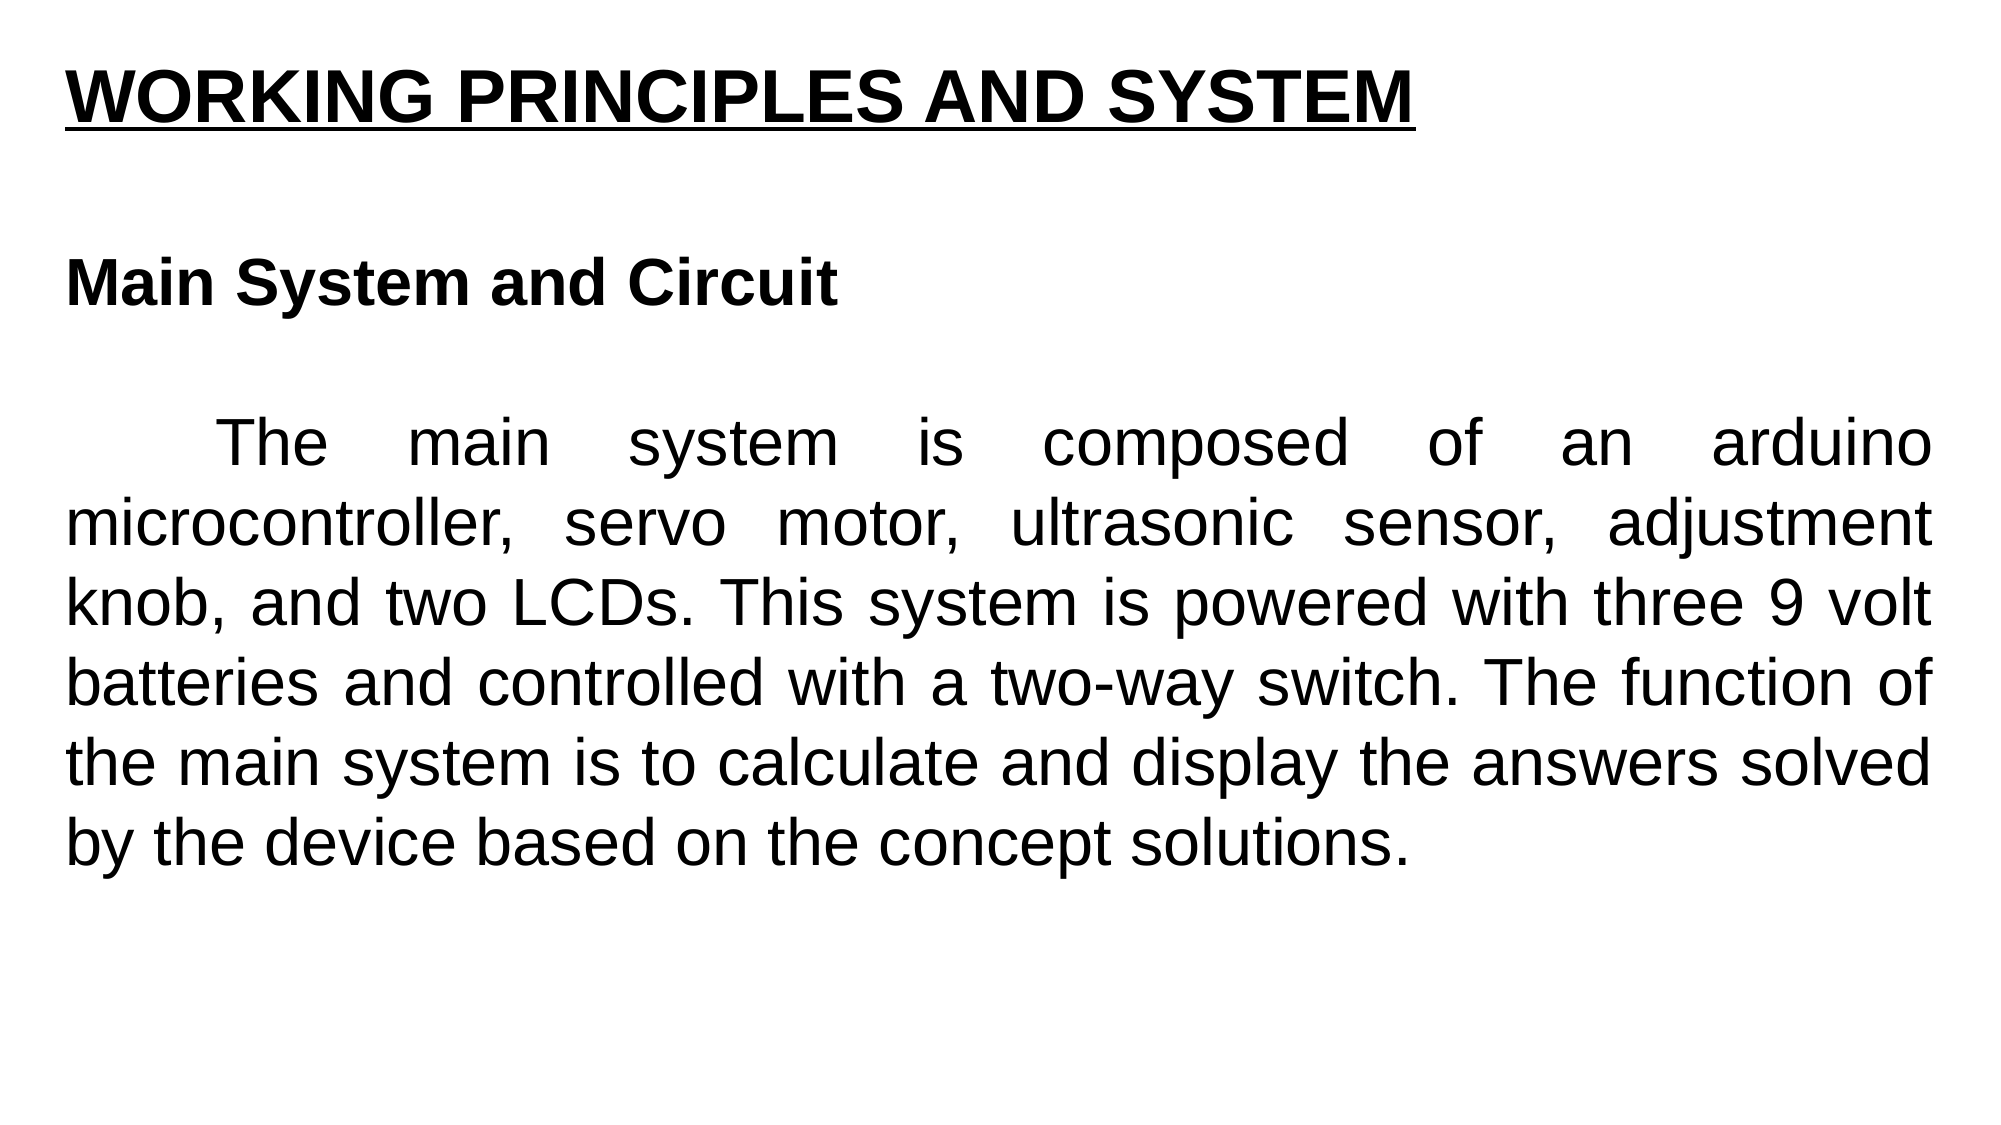

WORKING PRINCIPLES AND SYSTEM
Main System and Circuit

	The main system is composed of an arduino microcontroller, servo motor, ultrasonic sensor, adjustment knob, and two LCDs. This system is powered with three 9 volt batteries and controlled with a two-way switch. The function of the main system is to calculate and display the answers solved by the device based on the concept solutions.